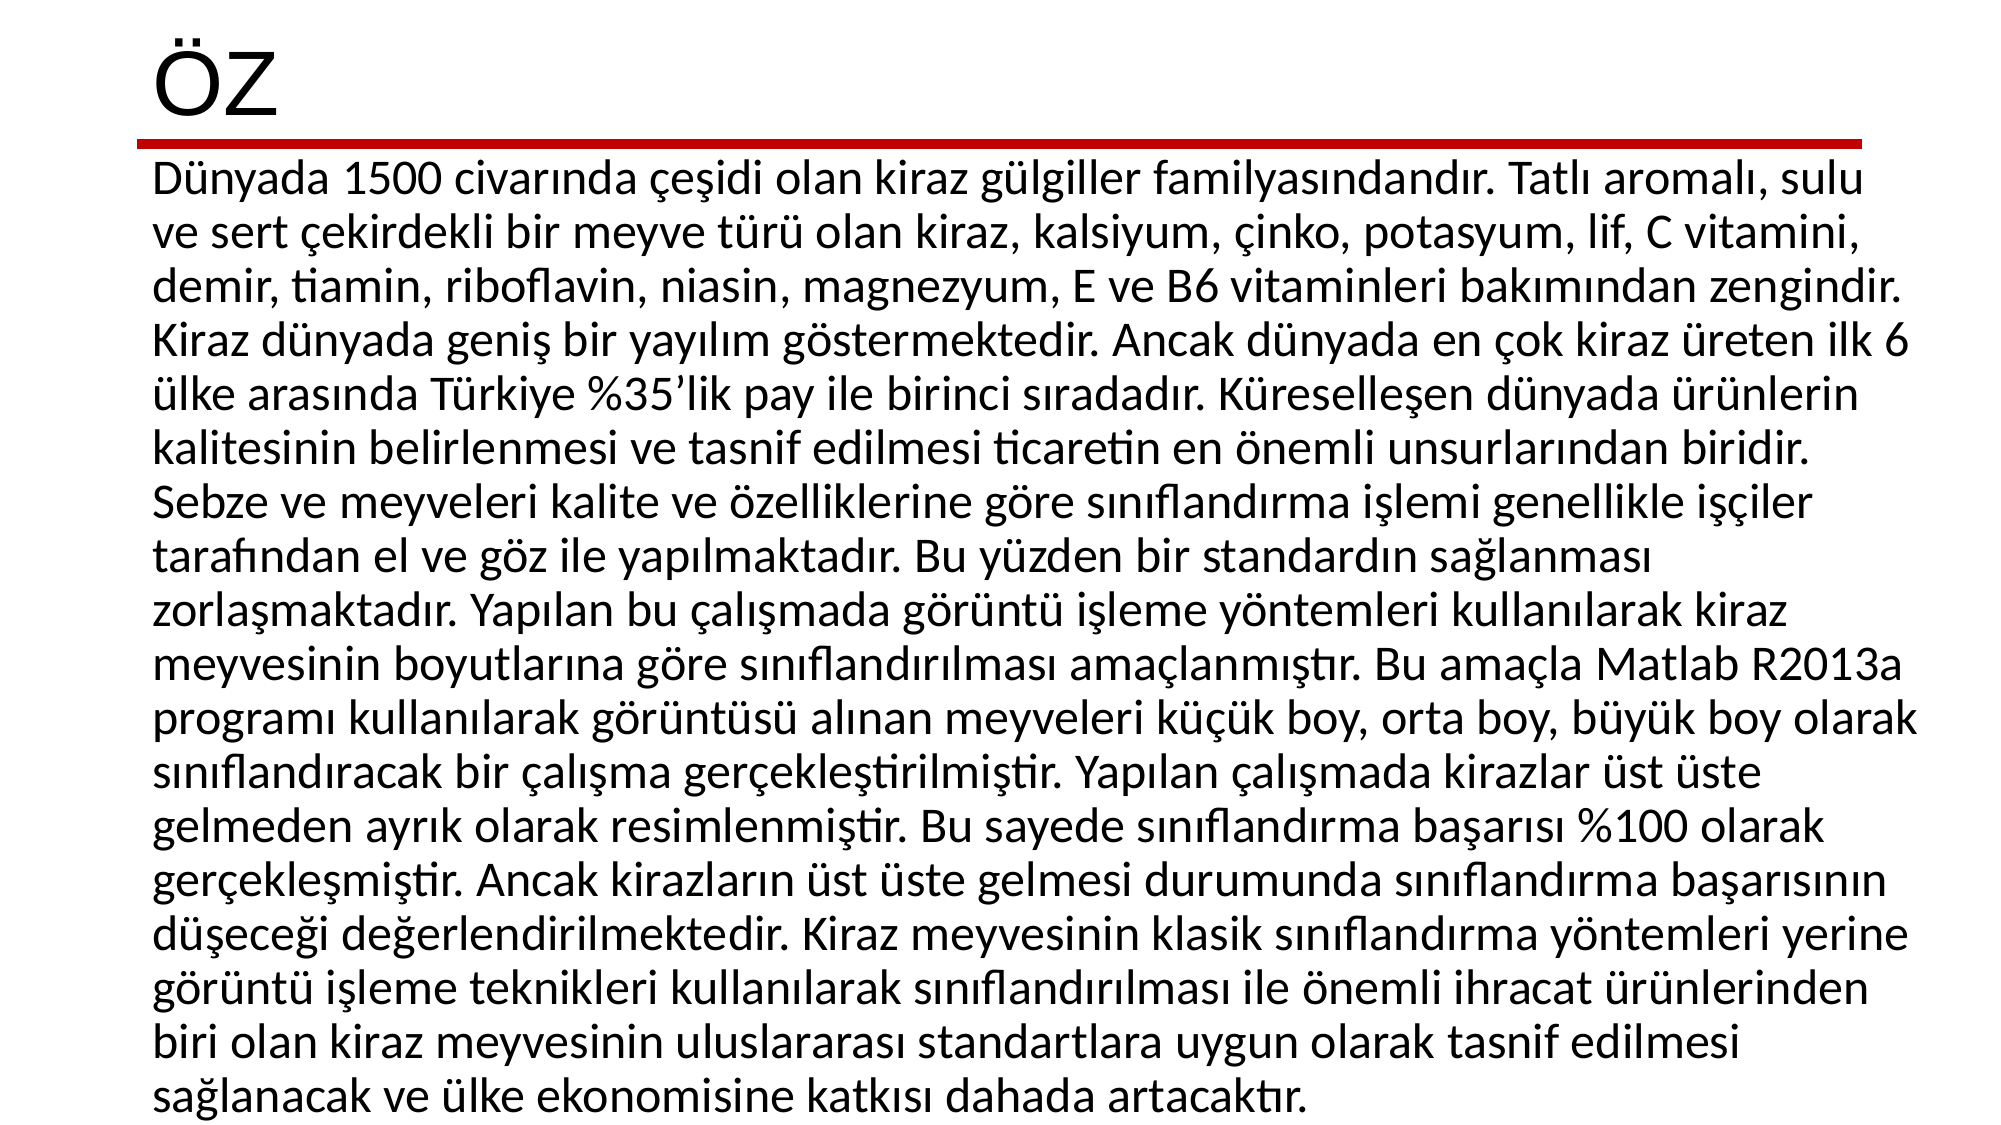

# ÖZ
Dünyada 1500 civarında çeşidi olan kiraz gülgiller familyasındandır. Tatlı aromalı, sulu ve sert çekirdekli bir meyve türü olan kiraz, kalsiyum, çinko, potasyum, lif, C vitamini, demir, tiamin, riboflavin, niasin, magnezyum, E ve B6 vitaminleri bakımından zengindir. Kiraz dünyada geniş bir yayılım göstermektedir. Ancak dünyada en çok kiraz üreten ilk 6 ülke arasında Türkiye %35’lik pay ile birinci sıradadır. Küreselleşen dünyada ürünlerin kalitesinin belirlenmesi ve tasnif edilmesi ticaretin en önemli unsurlarından biridir. Sebze ve meyveleri kalite ve özelliklerine göre sınıflandırma işlemi genellikle işçiler tarafından el ve göz ile yapılmaktadır. Bu yüzden bir standardın sağlanması zorlaşmaktadır. Yapılan bu çalışmada görüntü işleme yöntemleri kullanılarak kiraz meyvesinin boyutlarına göre sınıflandırılması amaçlanmıştır. Bu amaçla Matlab R2013a programı kullanılarak görüntüsü alınan meyveleri küçük boy, orta boy, büyük boy olarak sınıflandıracak bir çalışma gerçekleştirilmiştir. Yapılan çalışmada kirazlar üst üste gelmeden ayrık olarak resimlenmiştir. Bu sayede sınıflandırma başarısı %100 olarak gerçekleşmiştir. Ancak kirazların üst üste gelmesi durumunda sınıflandırma başarısının düşeceği değerlendirilmektedir. Kiraz meyvesinin klasik sınıflandırma yöntemleri yerine görüntü işleme teknikleri kullanılarak sınıflandırılması ile önemli ihracat ürünlerinden biri olan kiraz meyvesinin uluslararası standartlara uygun olarak tasnif edilmesi sağlanacak ve ülke ekonomisine katkısı dahada artacaktır.